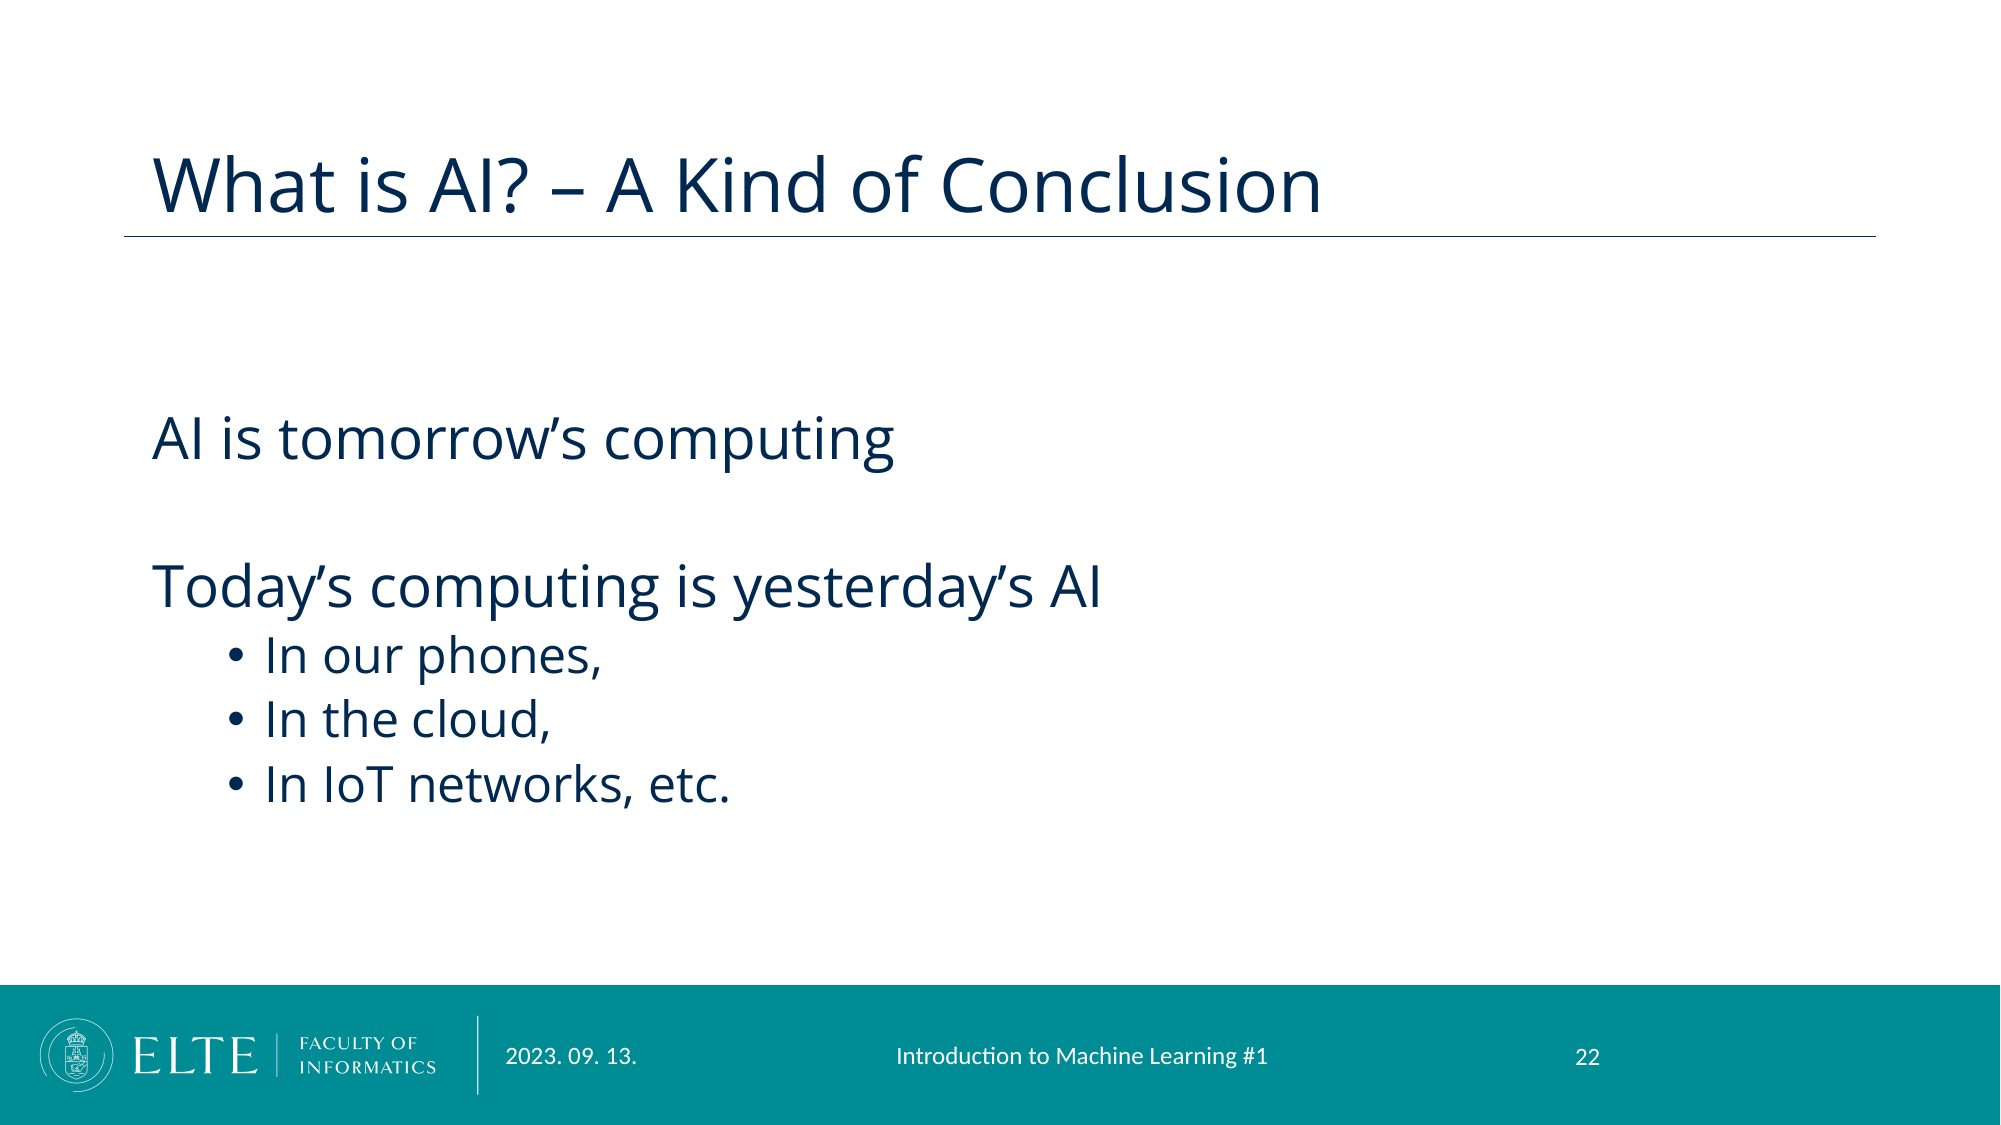

# What is AI? – A Kind of Conclusion
AI is tomorrow’s computing

Today’s computing is yesterday’s AI
In our phones,
In the cloud,
In IoT networks, etc.
Introduction to Machine Learning #1
2023. 09. 13.
22